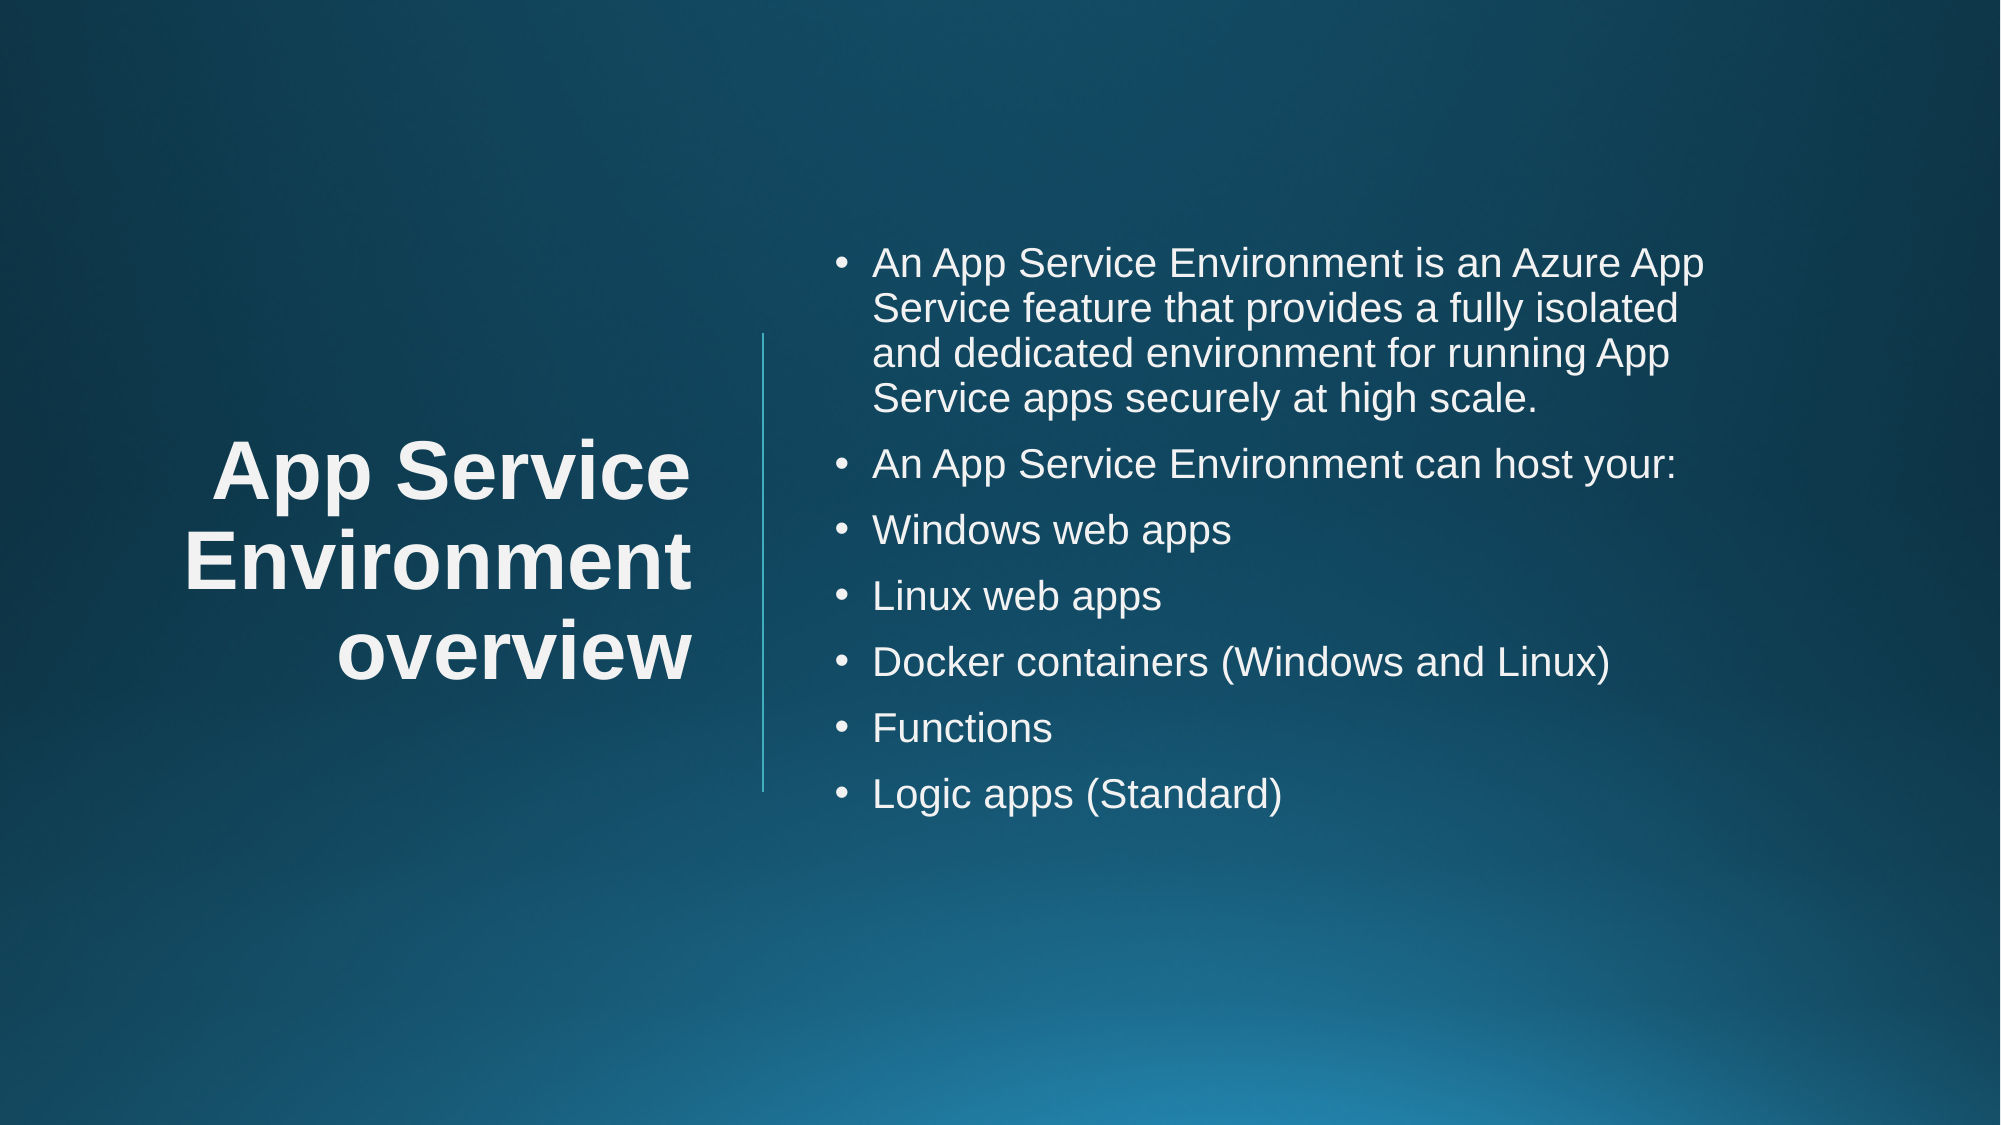

# App Service Environment overview
An App Service Environment is an Azure App Service feature that provides a fully isolated and dedicated environment for running App Service apps securely at high scale.
An App Service Environment can host your:
Windows web apps
Linux web apps
Docker containers (Windows and Linux)
Functions
Logic apps (Standard)